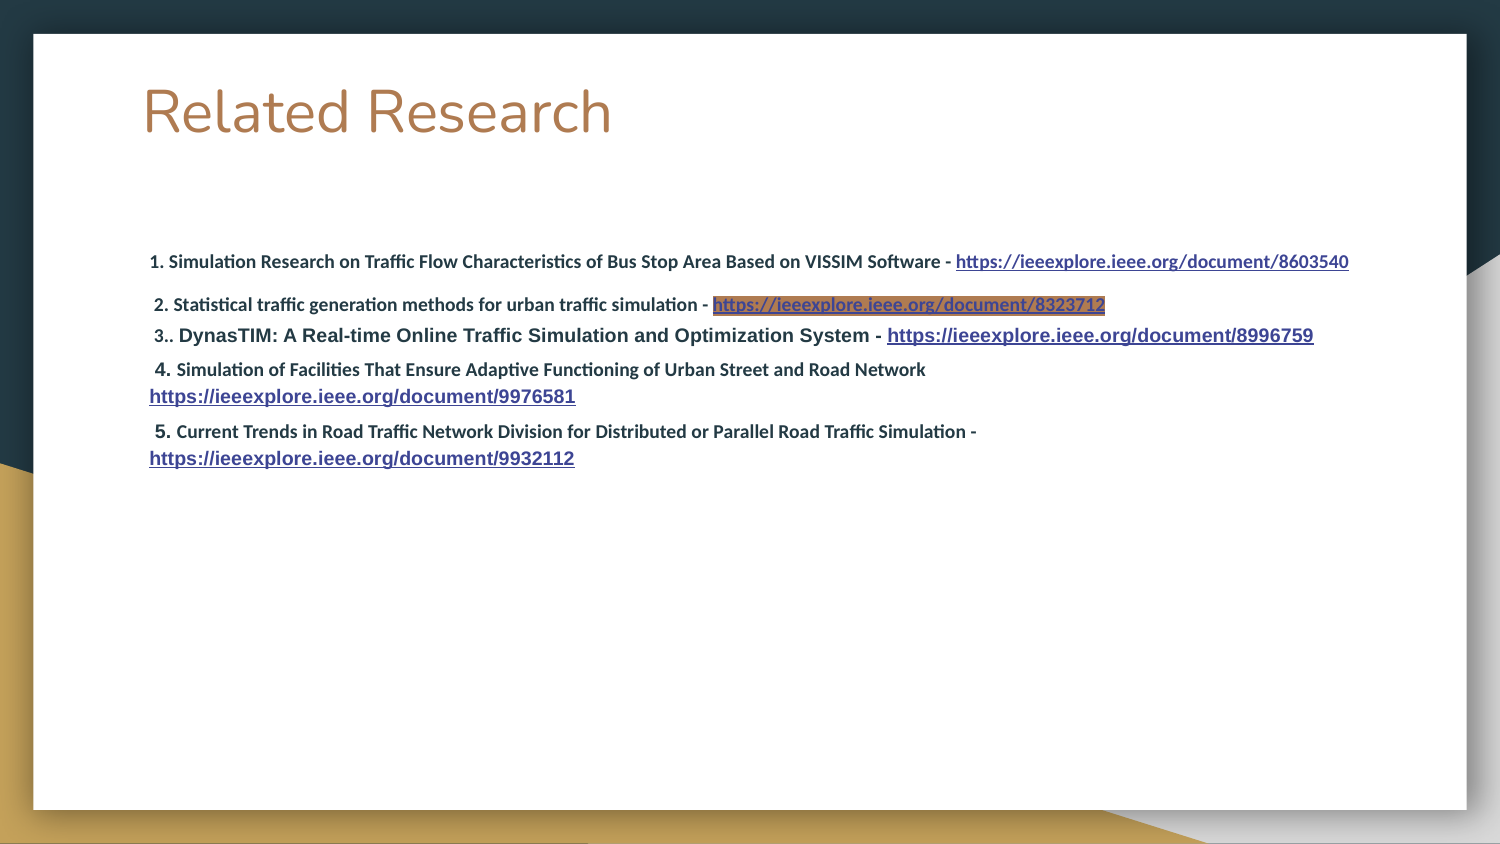

# Related Research
1. Simulation Research on Traffic Flow Characteristics of Bus Stop Area Based on VISSIM Software - https://ieeexplore.ieee.org/document/8603540
 2. Statistical traffic generation methods for urban traffic simulation - https://ieeexplore.ieee.org/document/8323712
 3.. DynasTIM: A Real-time Online Traffic Simulation and Optimization System - https://ieeexplore.ieee.org/document/8996759
 4. Simulation of Facilities That Ensure Adaptive Functioning of Urban Street and Road Network https://ieeexplore.ieee.org/document/9976581
 5. Current Trends in Road Traffic Network Division for Distributed or Parallel Road Traffic Simulation - https://ieeexplore.ieee.org/document/9932112

Page - 07